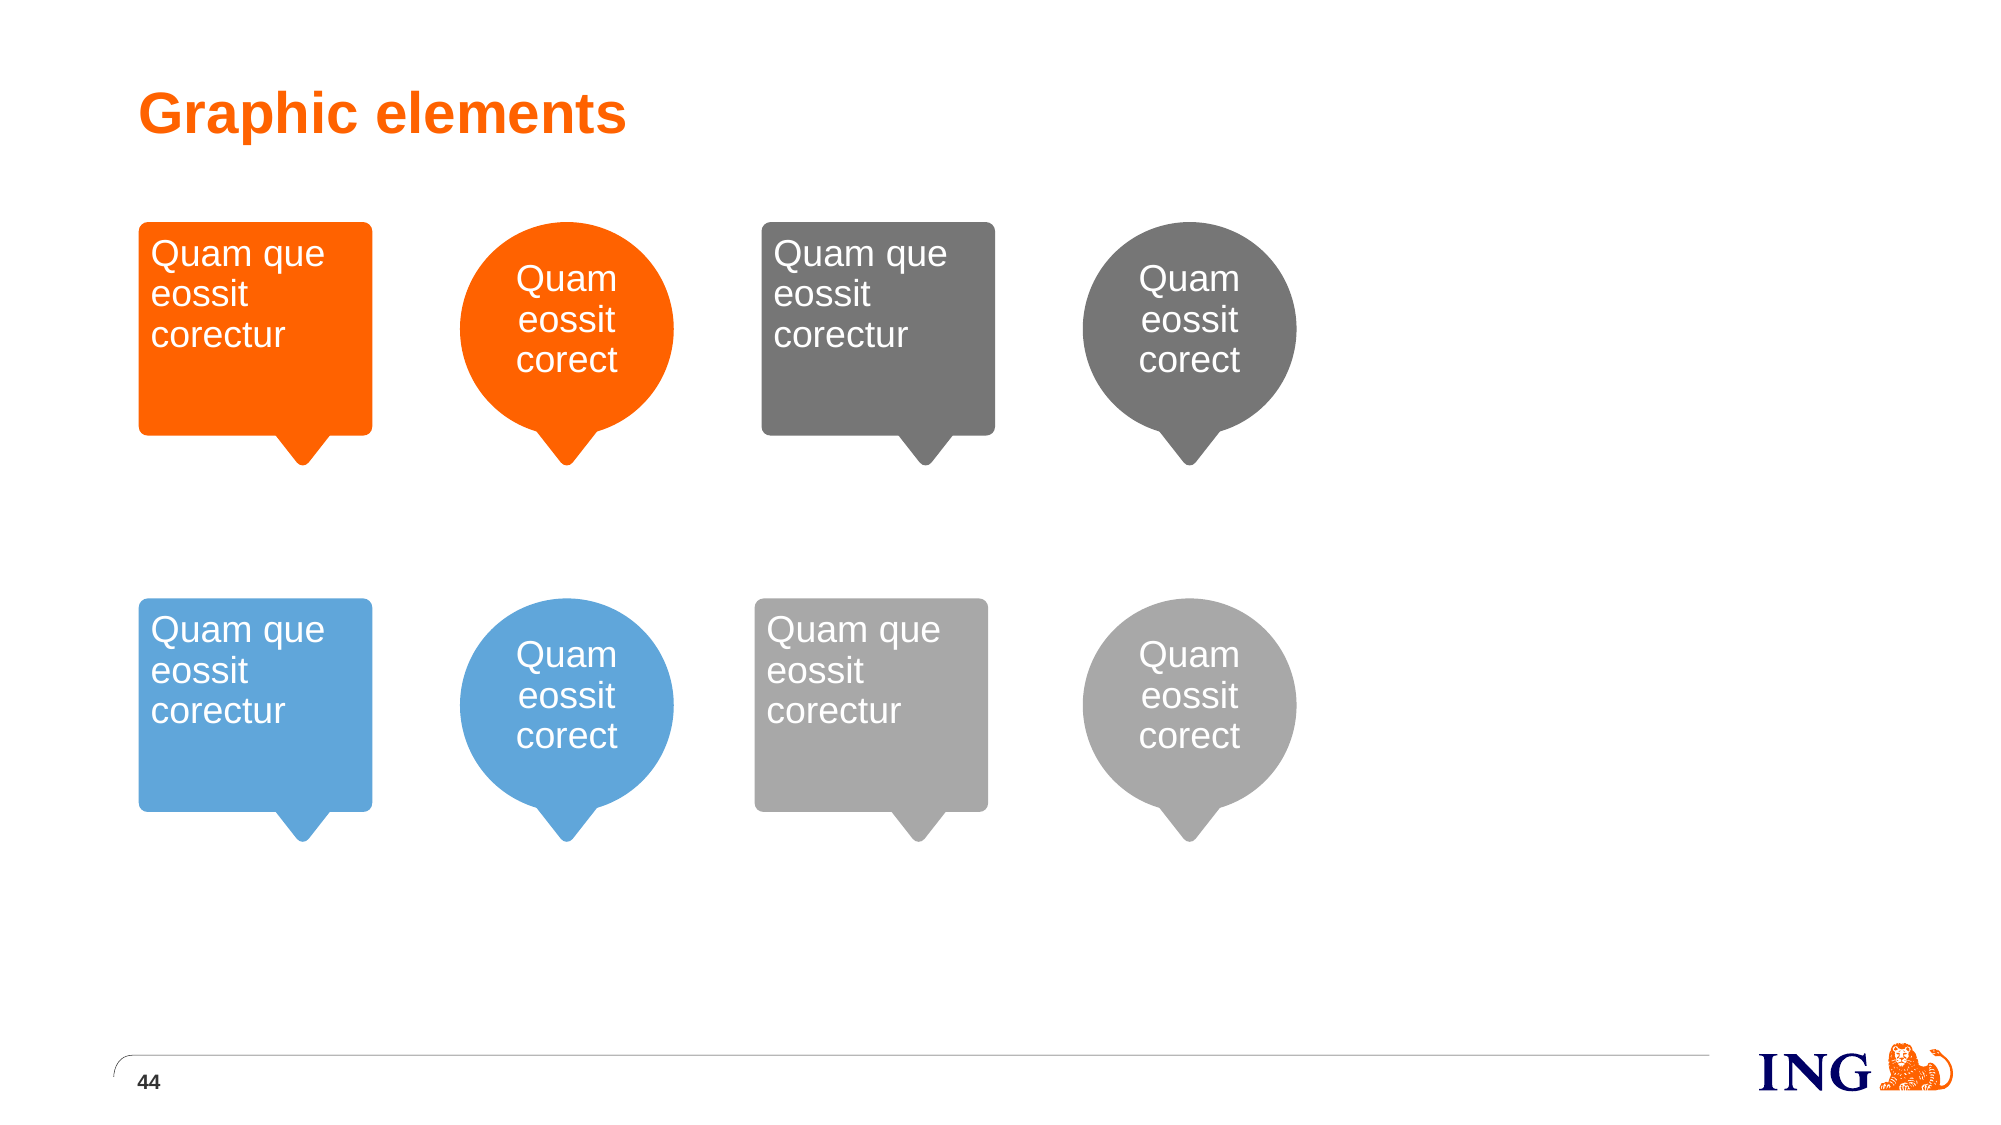

# Graphic elements
Quam que eossit corectur

Quam eossit corect

Quam que eossit corectur

Quam eossit corect

Quam que eossit corectur

Quam eossit corect

Quam que eossit corectur

Quam eossit corect

44